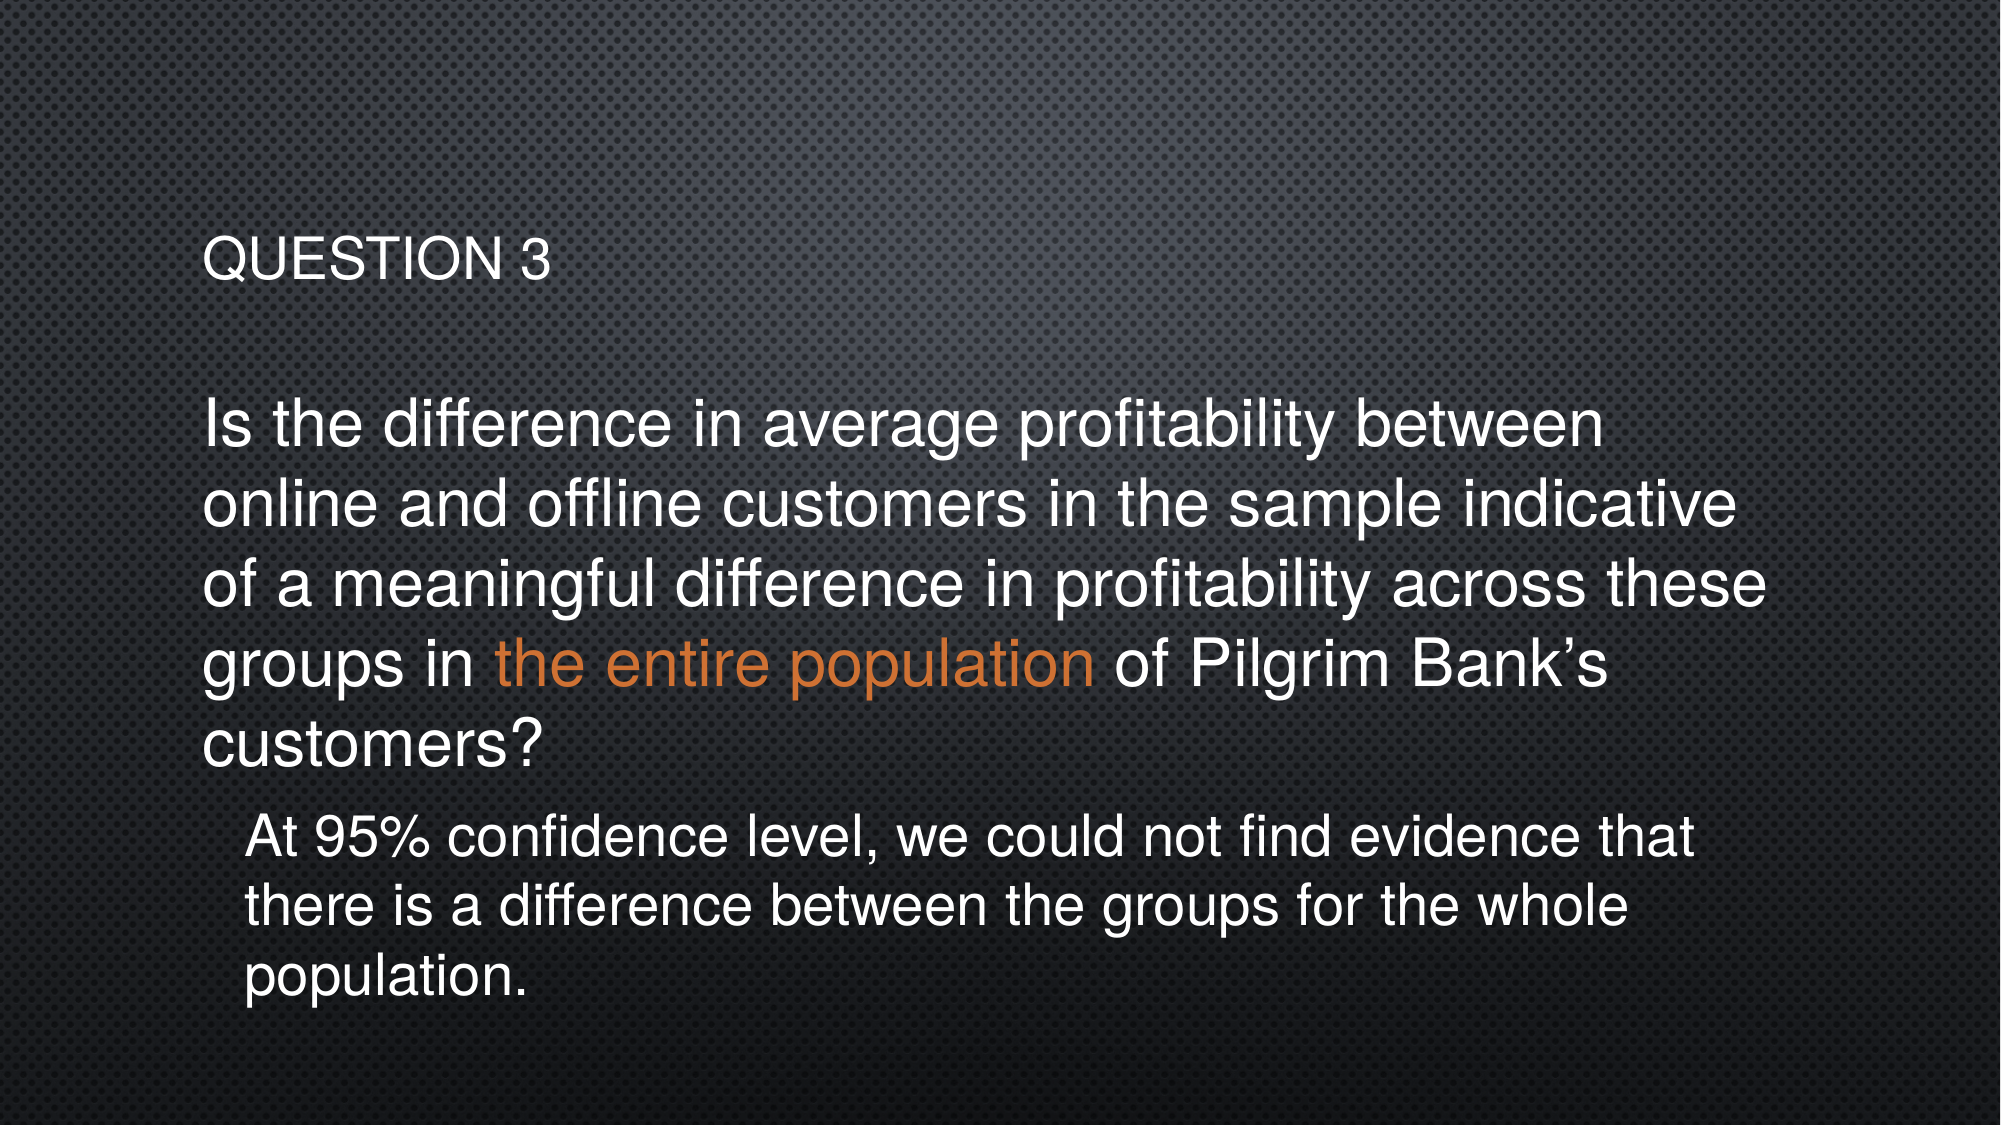

# question 3
Is the difference in average profitability between online and offline customers in the sample indicative of a meaningful difference in profitability across these groups in the entire population of Pilgrim Bank’s customers?
At 95% confidence level, we could not find evidence that there is a difference between the groups for the whole population.